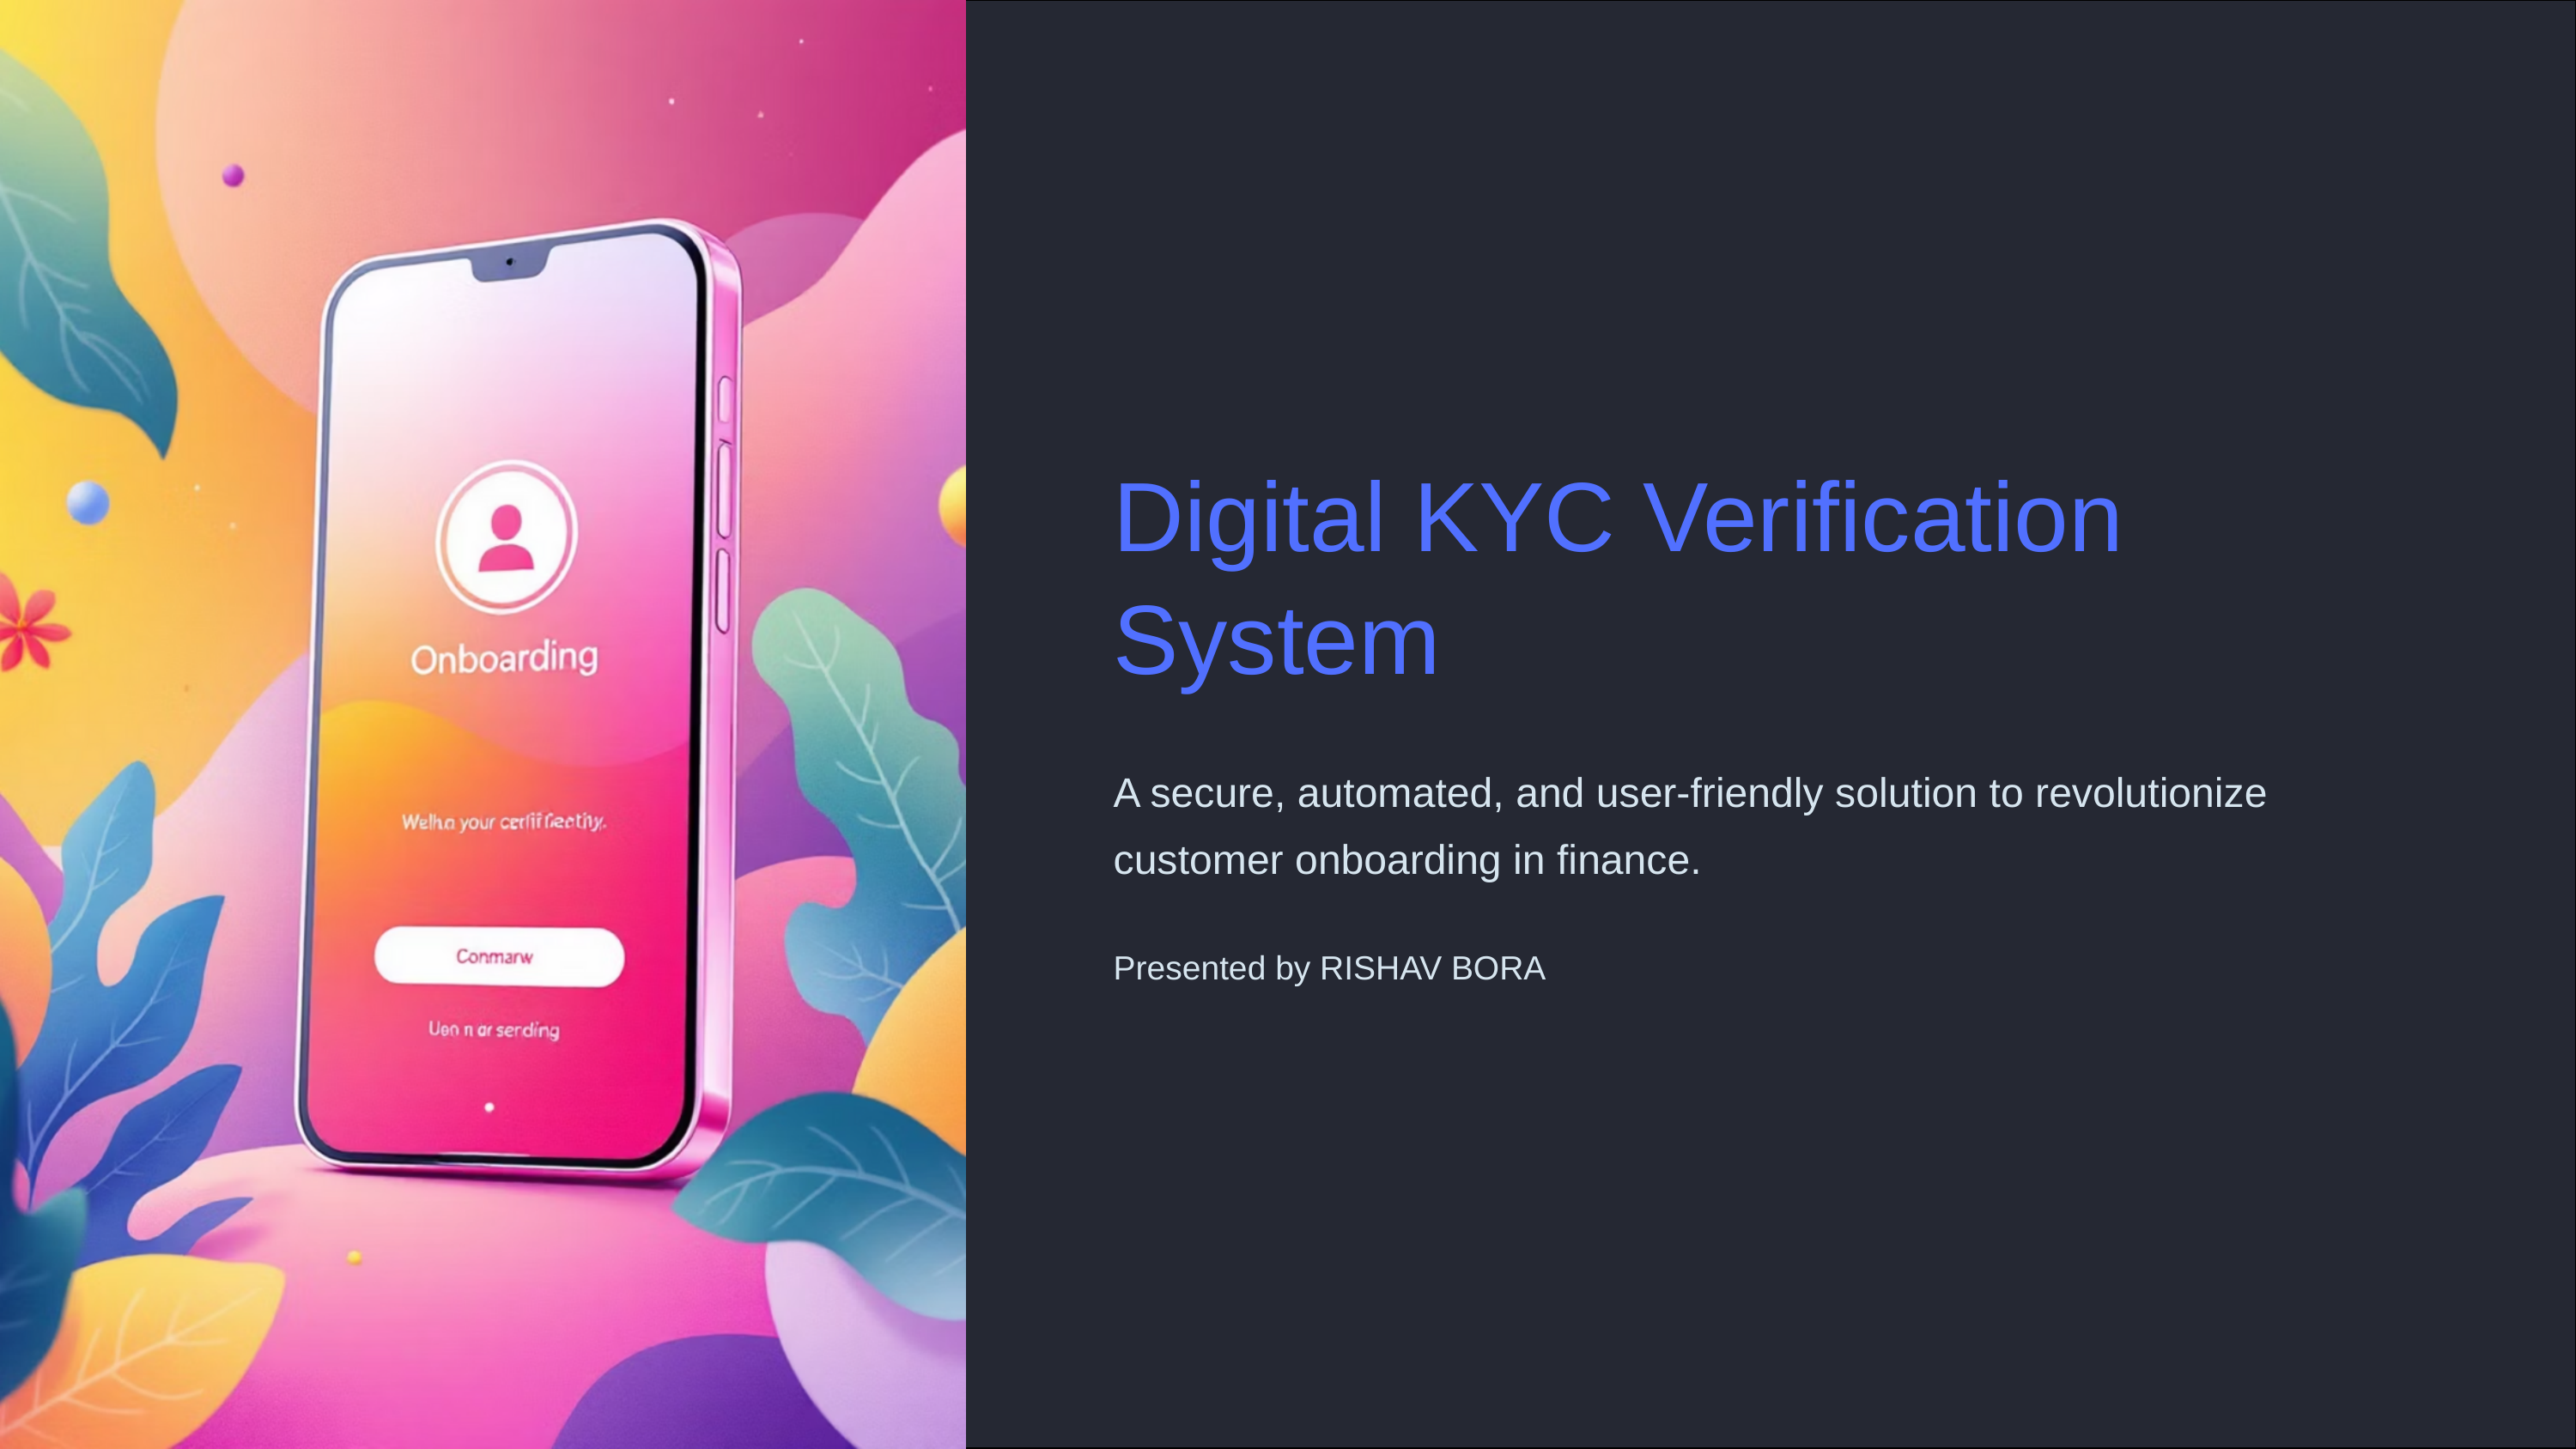

Digital KYC Verification System
A secure, automated, and user-friendly solution to revolutionize customer onboarding in finance.
Presented by RISHAV BORA